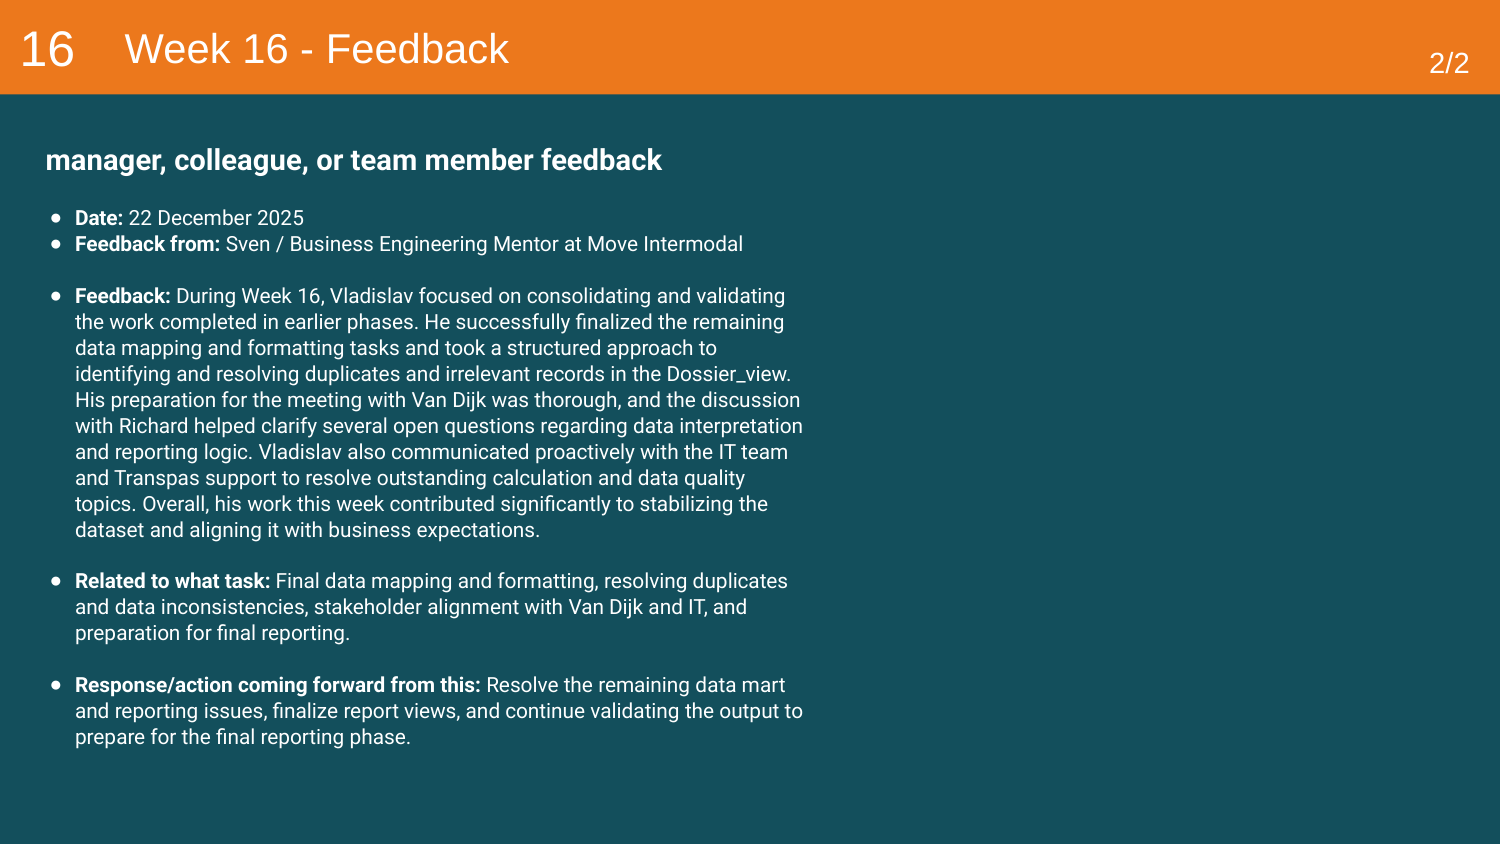

16
# Week 16 - Feedback
2/2
manager, colleague, or team member feedback
Date: 22 December 2025
Feedback from: Sven / Business Engineering Mentor at Move Intermodal

Feedback: During Week 16, Vladislav focused on consolidating and validating the work completed in earlier phases. He successfully finalized the remaining data mapping and formatting tasks and took a structured approach to identifying and resolving duplicates and irrelevant records in the Dossier_view. His preparation for the meeting with Van Dijk was thorough, and the discussion with Richard helped clarify several open questions regarding data interpretation and reporting logic. Vladislav also communicated proactively with the IT team and Transpas support to resolve outstanding calculation and data quality topics. Overall, his work this week contributed significantly to stabilizing the dataset and aligning it with business expectations.

Related to what task: Final data mapping and formatting, resolving duplicates and data inconsistencies, stakeholder alignment with Van Dijk and IT, and preparation for final reporting.

Response/action coming forward from this: Resolve the remaining data mart and reporting issues, finalize report views, and continue validating the output to prepare for the final reporting phase.